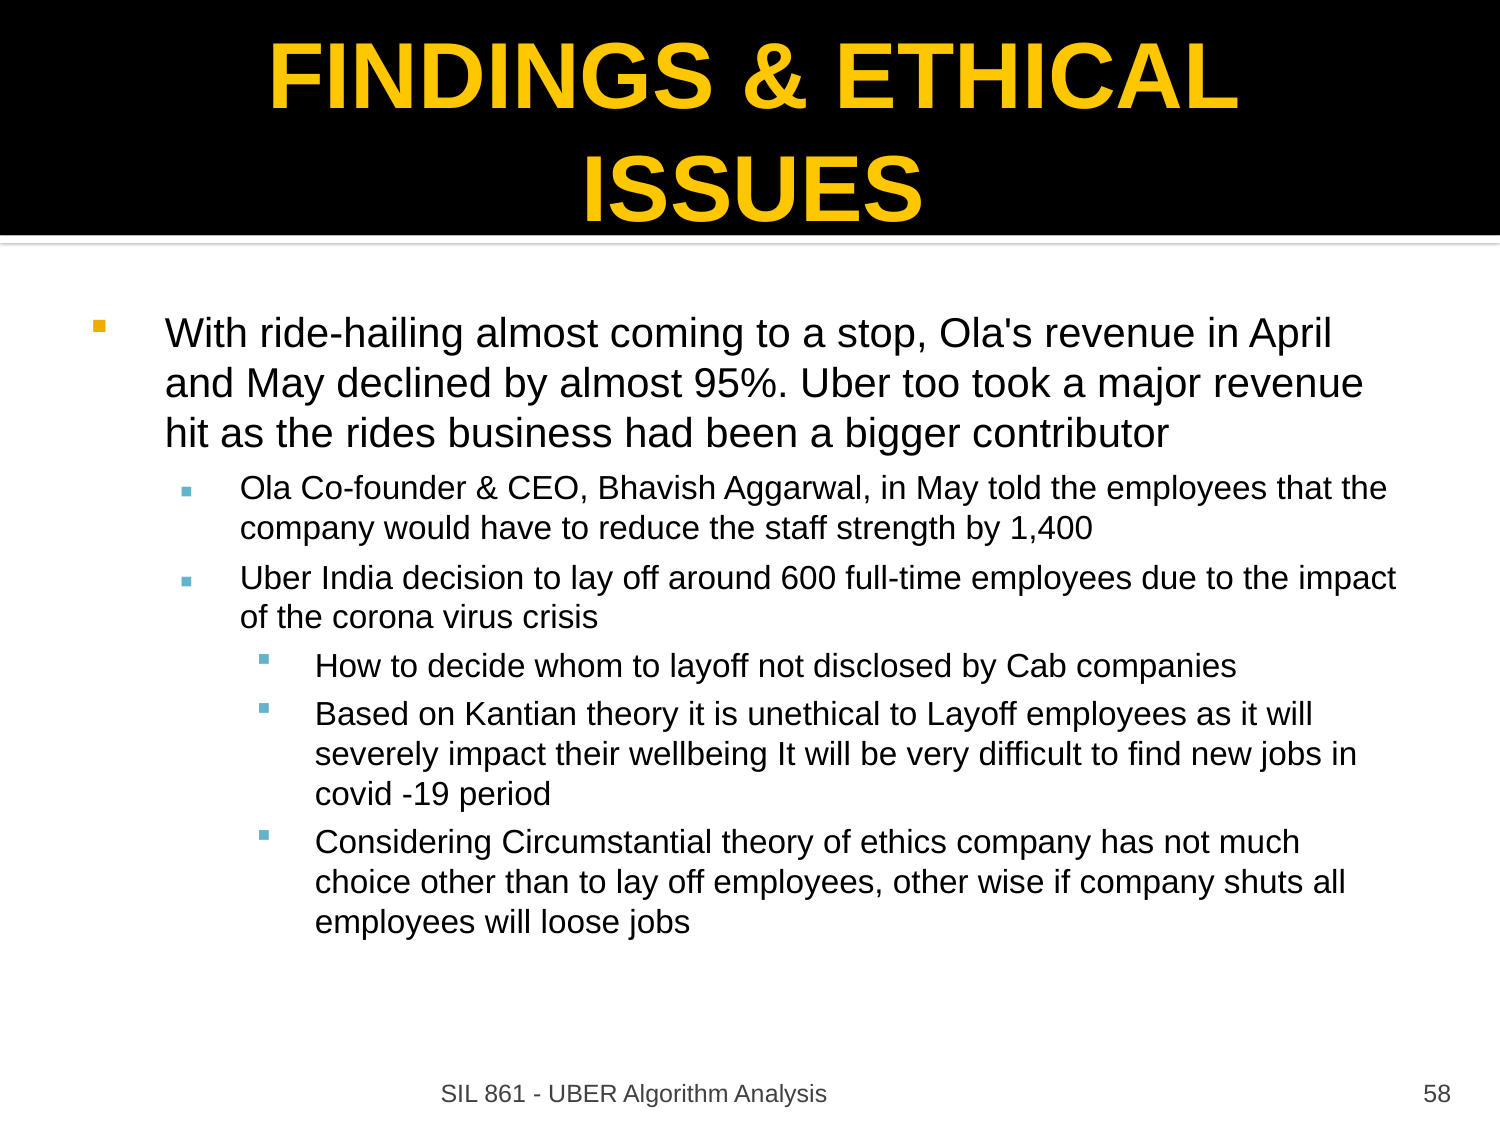

FINDINGS & ETHICAL ISSUES
With ride-hailing almost coming to a stop, Ola's revenue in April and May declined by almost 95%. Uber too took a major revenue hit as the rides business had been a bigger contributor
Ola Co-founder & CEO, Bhavish Aggarwal, in May told the employees that the company would have to reduce the staff strength by 1,400
Uber India decision to lay off around 600 full-time employees due to the impact of the corona virus crisis
How to decide whom to layoff not disclosed by Cab companies
Based on Kantian theory it is unethical to Layoff employees as it will severely impact their wellbeing It will be very difficult to find new jobs in covid -19 period
Considering Circumstantial theory of ethics company has not much choice other than to lay off employees, other wise if company shuts all employees will loose jobs
SIL 861 - UBER Algorithm Analysis
58